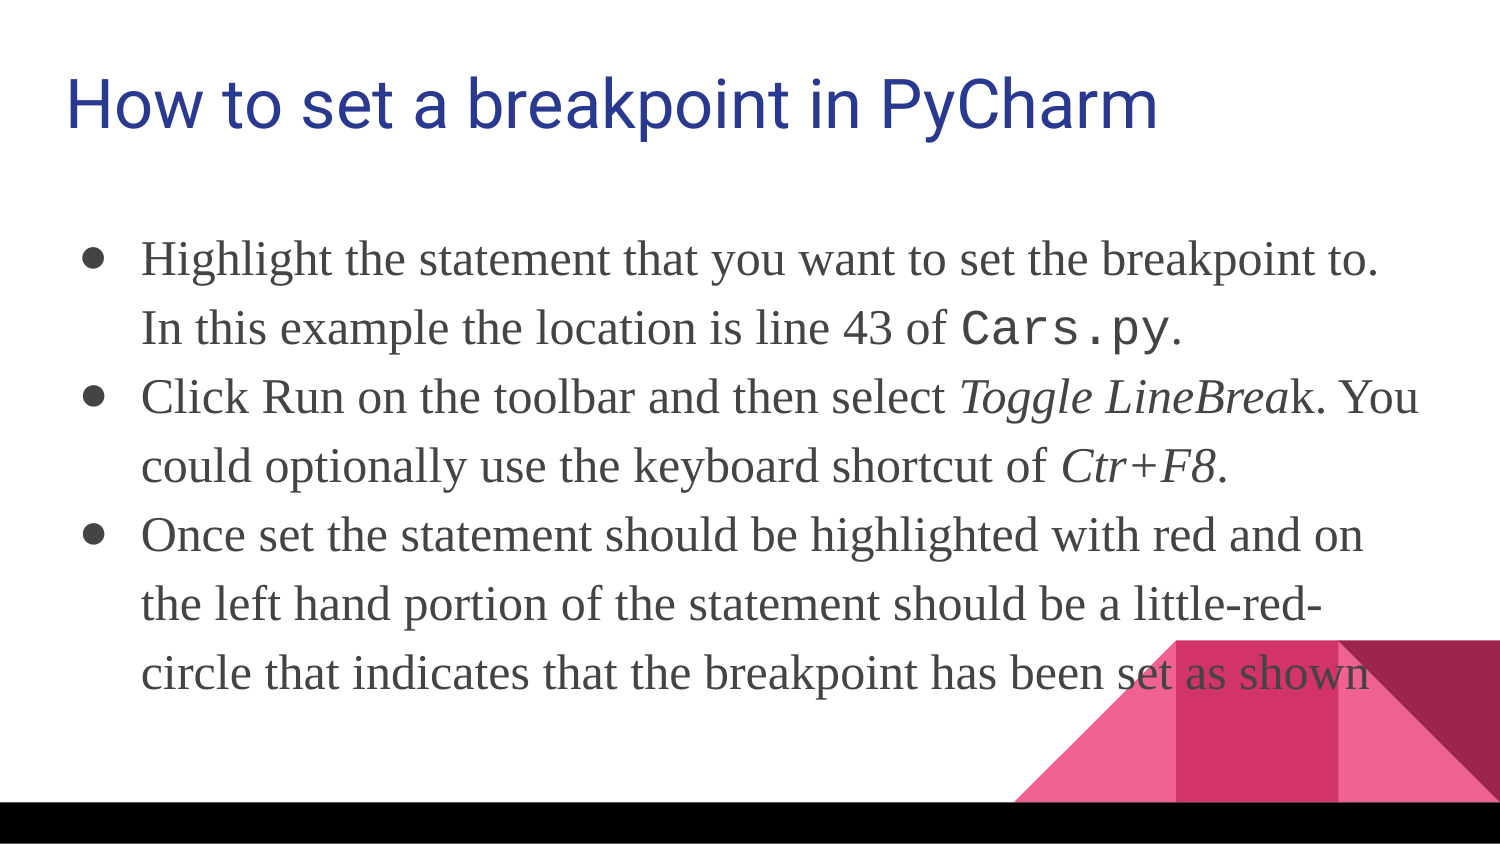

How to set a breakpoint in PyCharm
Highlight the statement that you want to set the breakpoint to. In this example the location is line 43 of Cars.py.
Click Run on the toolbar and then select Toggle LineBreak. You could optionally use the keyboard shortcut of Ctr+F8.
Once set the statement should be highlighted with red and on the left hand portion of the statement should be a little-red-circle that indicates that the breakpoint has been set as shown